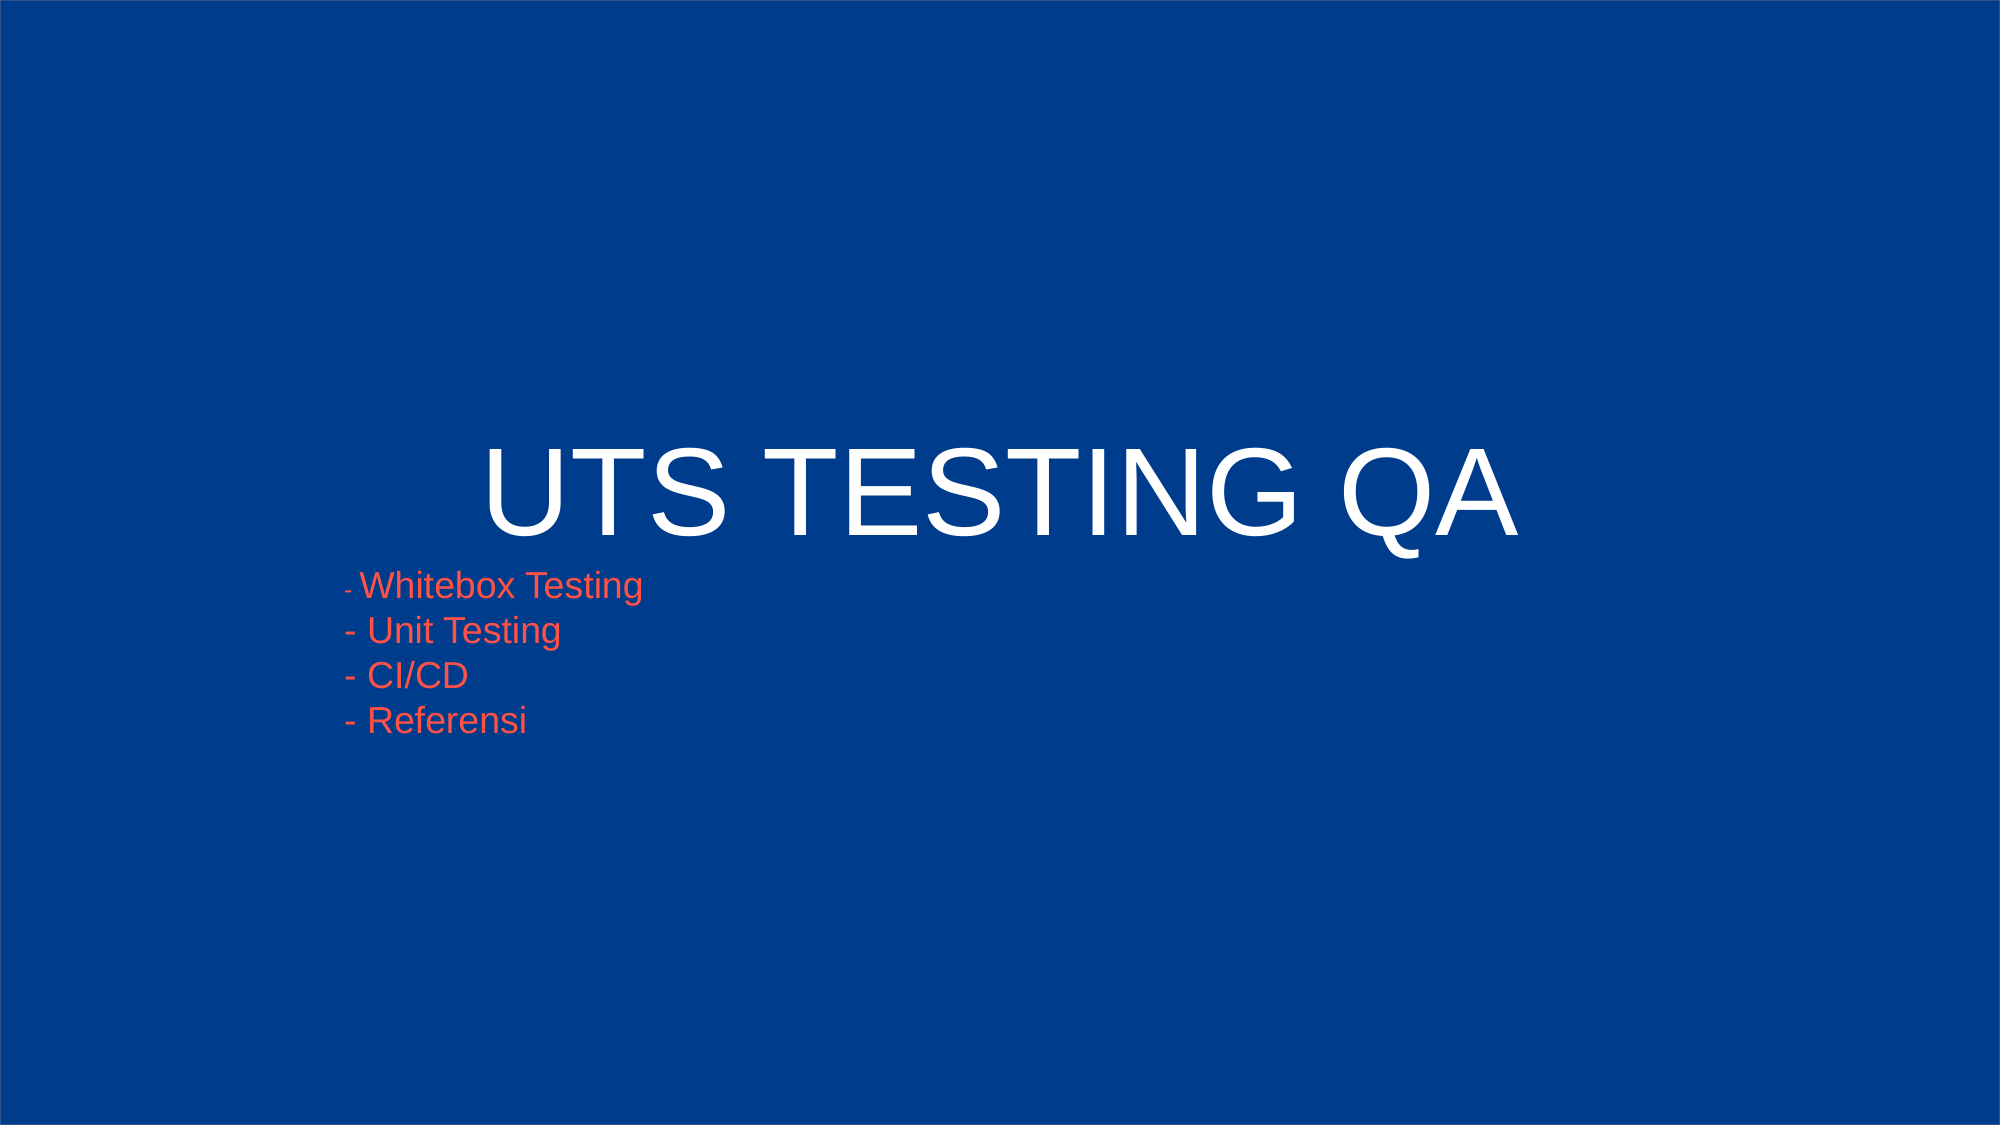

UTS TESTING QA
- Whitebox Testing
- Unit Testing
- CI/CD
- Referensi